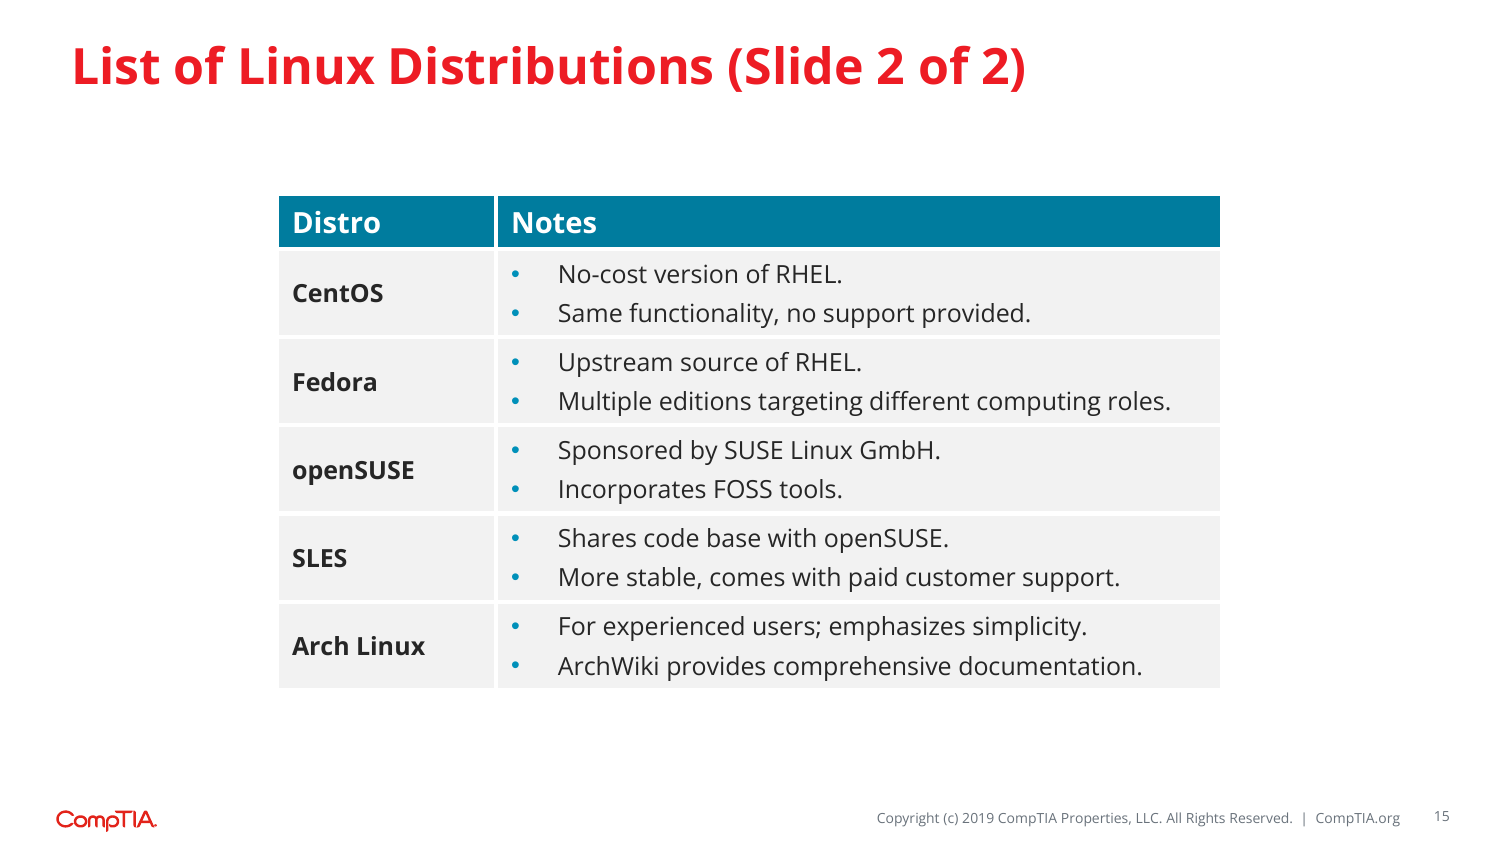

# List of Linux Distributions (Slide 2 of 2)
| Distro | Notes |
| --- | --- |
| CentOS | No-cost version of RHEL. Same functionality, no support provided. |
| Fedora | Upstream source of RHEL. Multiple editions targeting different computing roles. |
| openSUSE | Sponsored by SUSE Linux GmbH. Incorporates FOSS tools. |
| SLES | Shares code base with openSUSE. More stable, comes with paid customer support. |
| Arch Linux | For experienced users; emphasizes simplicity. ArchWiki provides comprehensive documentation. |
15